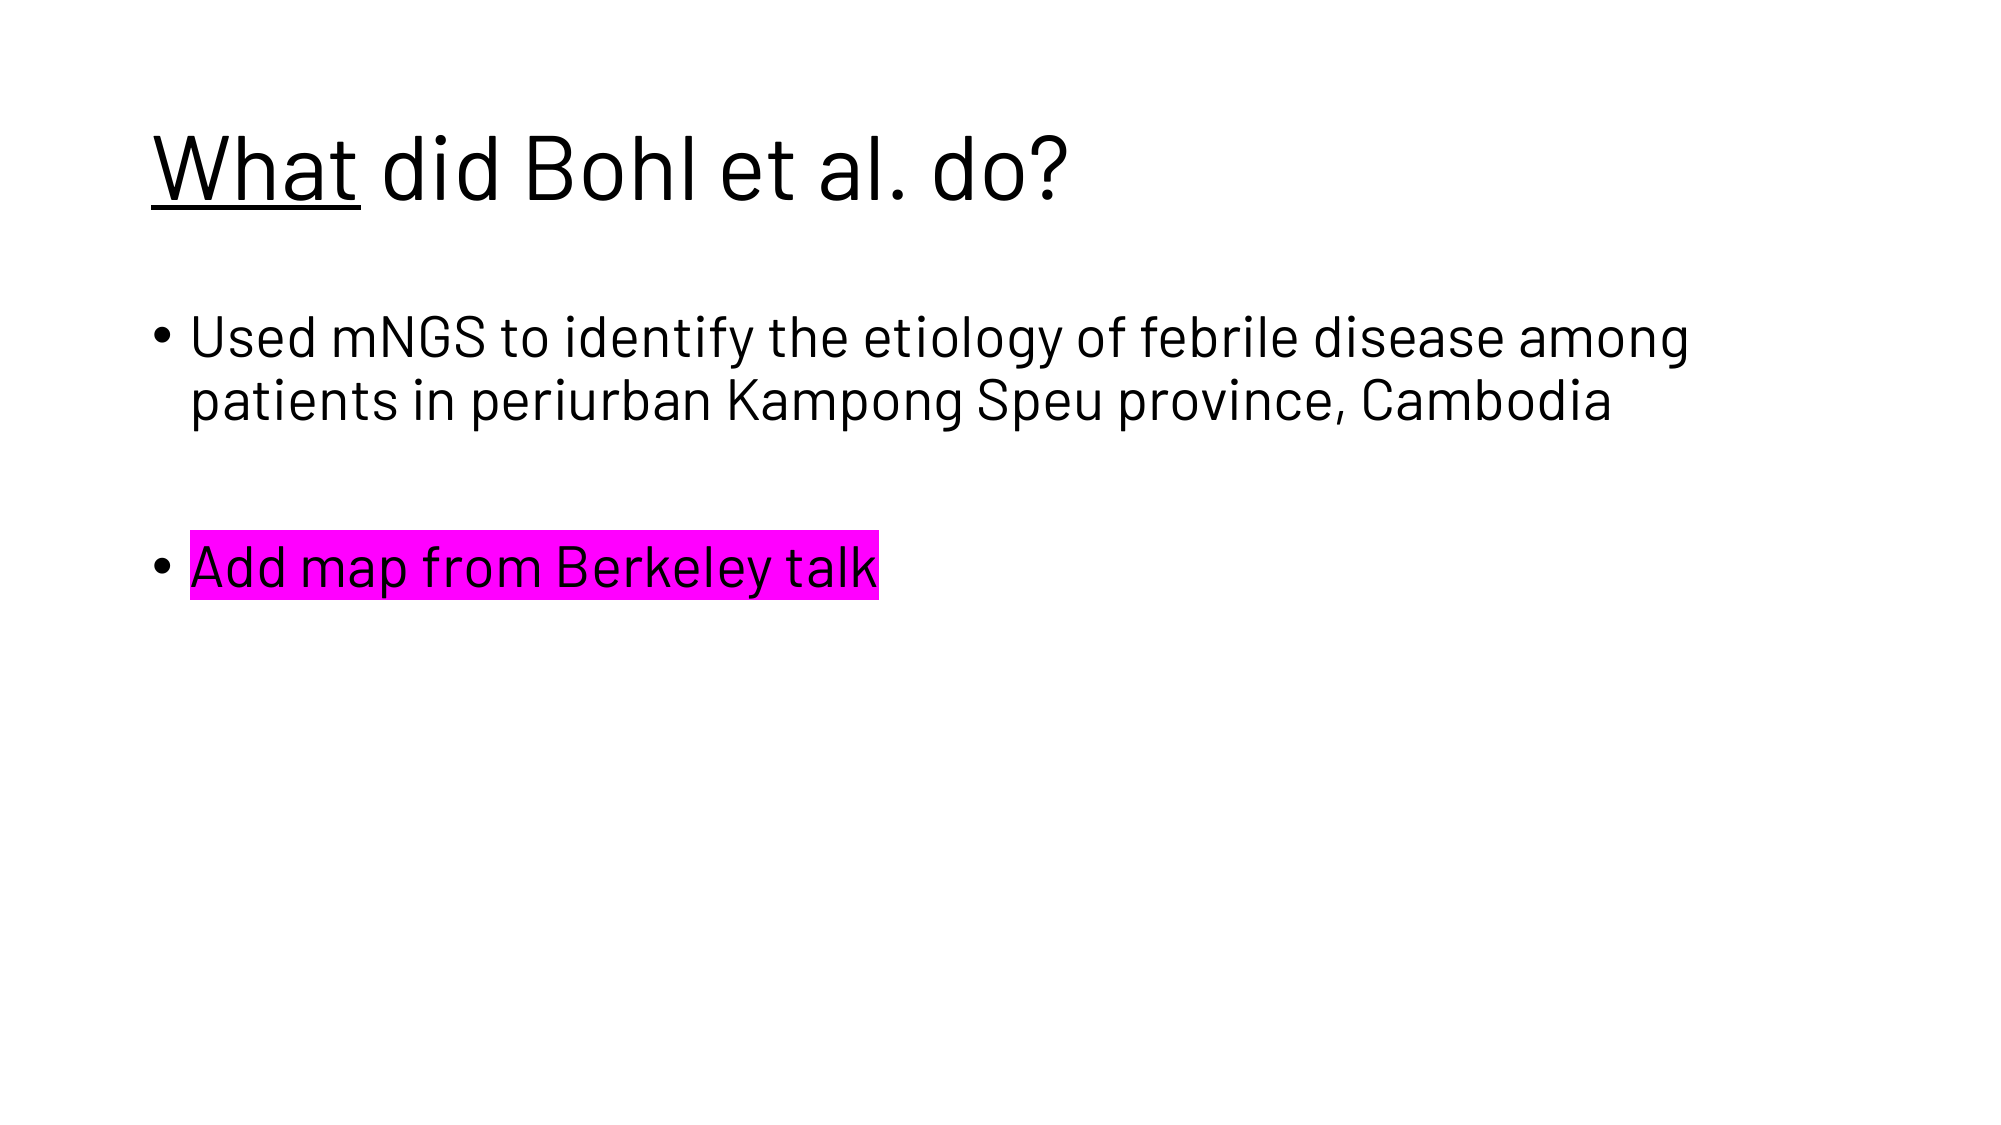

# What did Bohl et al. do?
Used mNGS to identify the etiology of febrile disease among patients in periurban Kampong Speu province, Cambodia

Add map from Berkeley talk